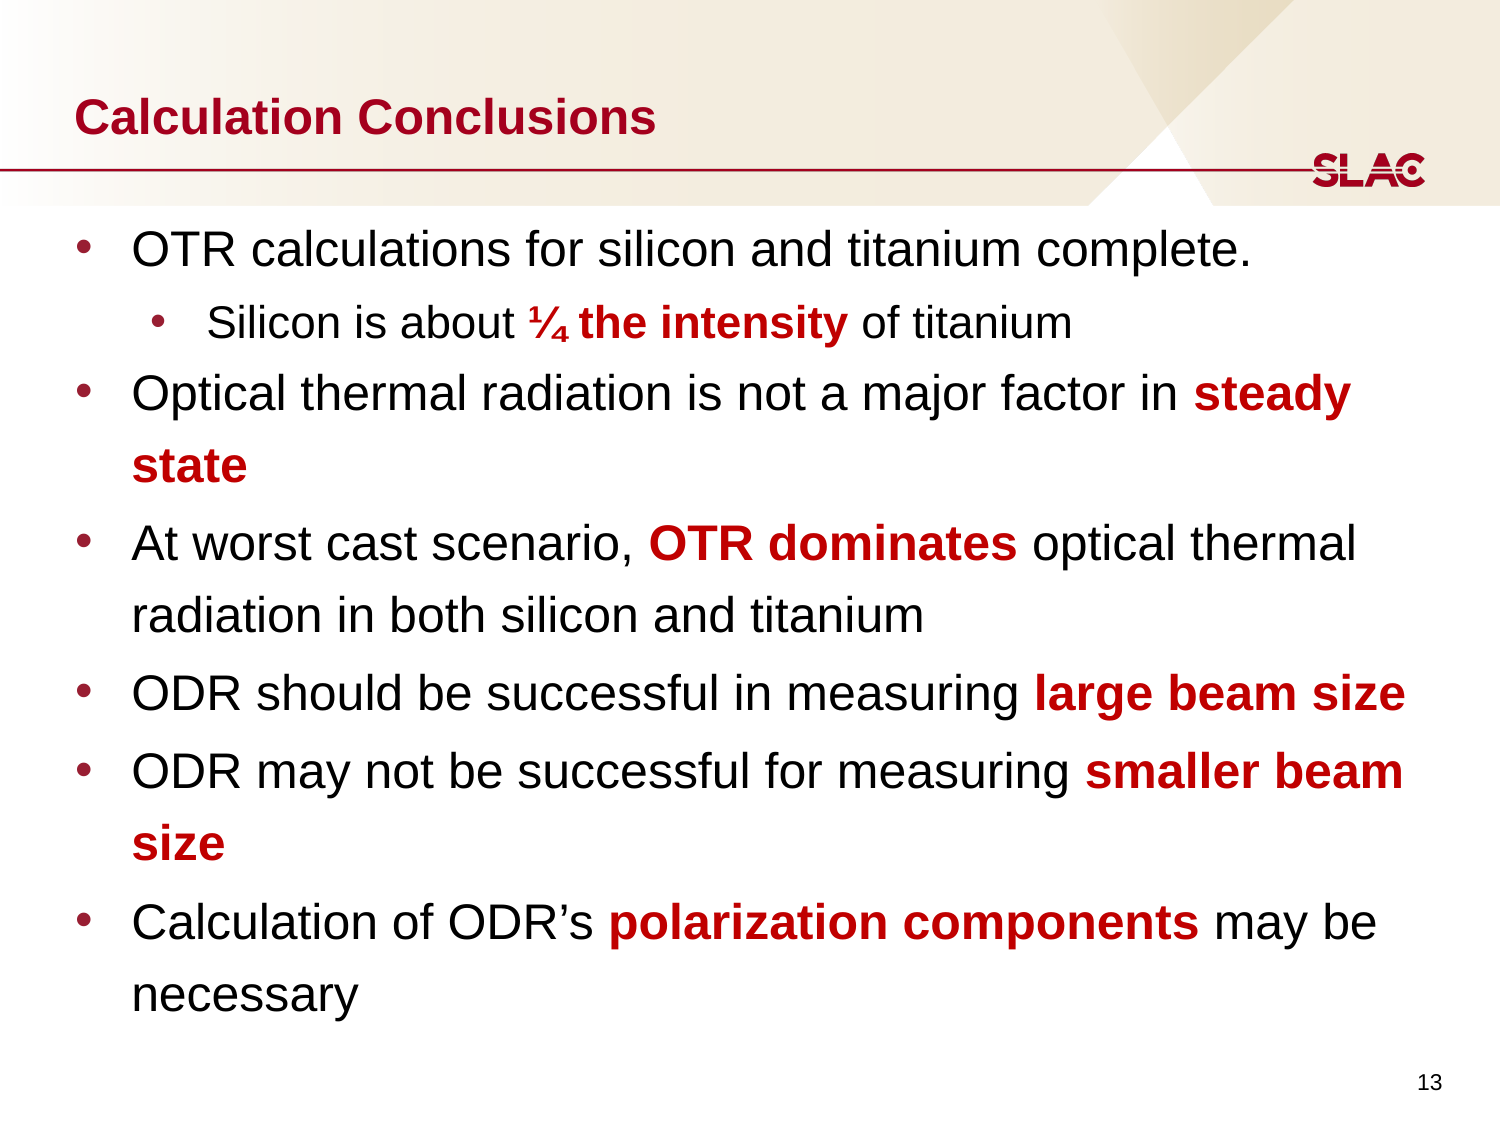

# Calculation Conclusions
OTR calculations for silicon and titanium complete.
Silicon is about ¼ the intensity of titanium
Optical thermal radiation is not a major factor in steady state
At worst cast scenario, OTR dominates optical thermal radiation in both silicon and titanium
ODR should be successful in measuring large beam size
ODR may not be successful for measuring smaller beam size
Calculation of ODR’s polarization components may be necessary
13